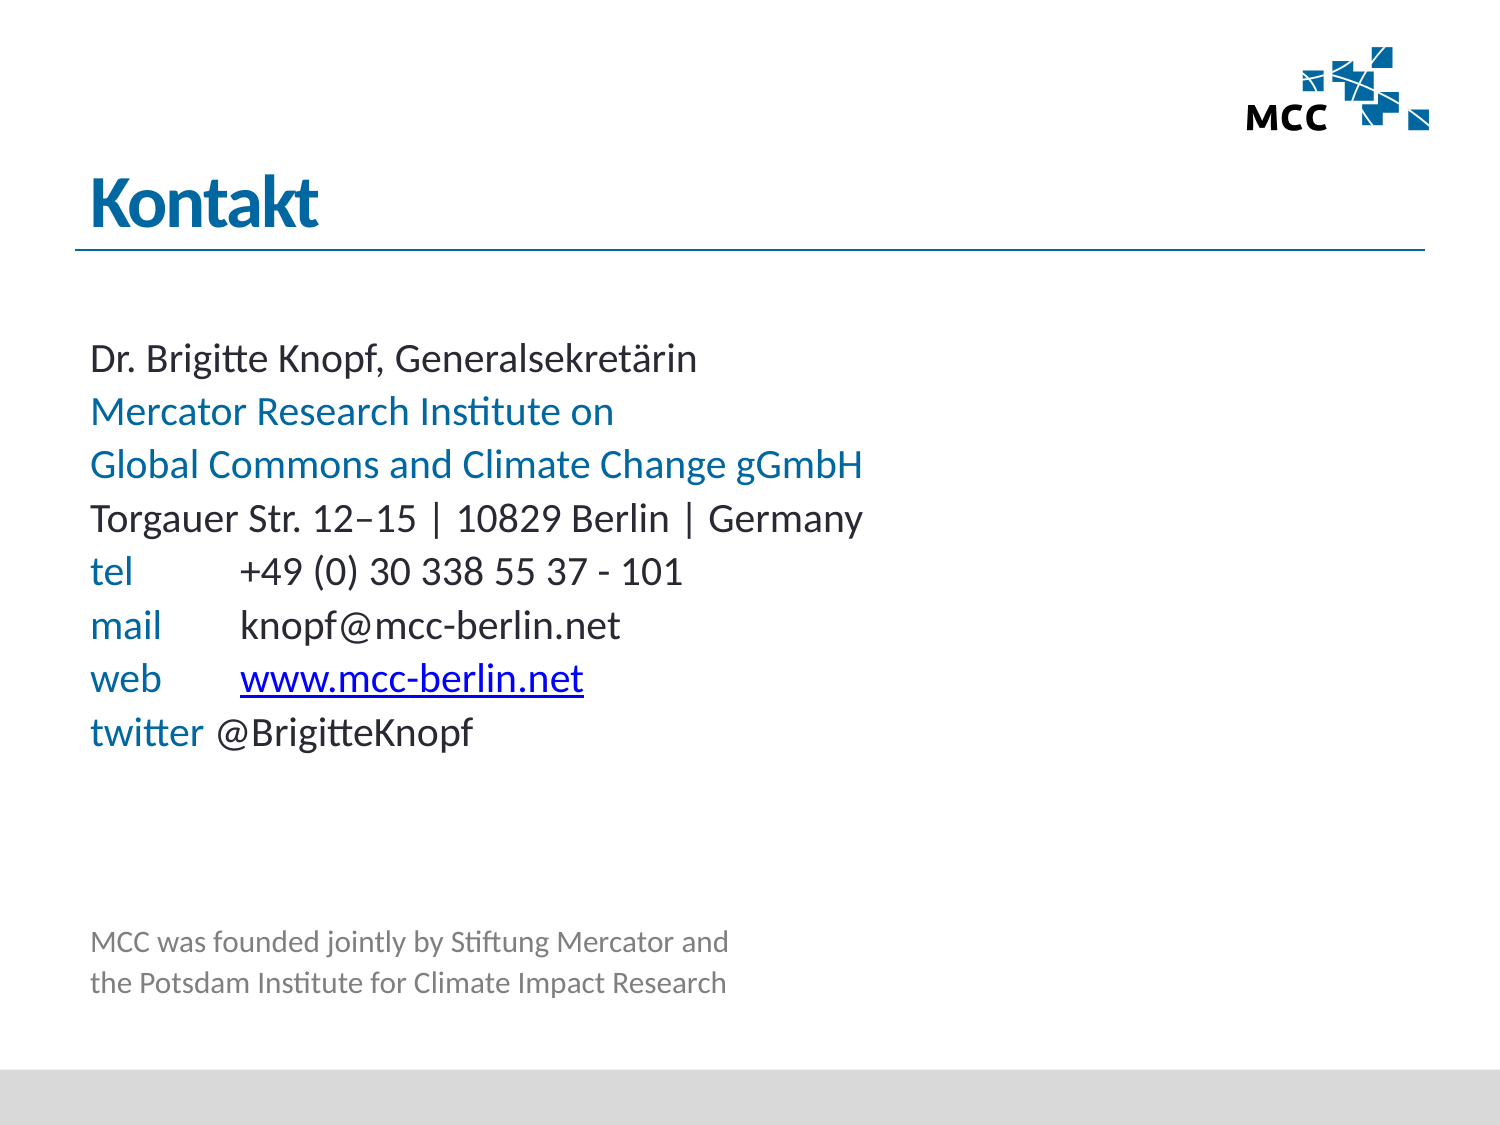

# Kontakt
Dr. Brigitte Knopf, Generalsekretärin
Mercator Research Institute on
Global Commons and Climate Change gGmbH
Torgauer Str. 12–15 | 10829 Berlin | Germany
tel	+49 (0) 30 338 55 37 - 101
mail	knopf@mcc-berlin.net
web	www.mcc-berlin.net
twitter @BrigitteKnopf

MCC was founded jointly by Stiftung Mercator and
the Potsdam Institute for Climate Impact Research